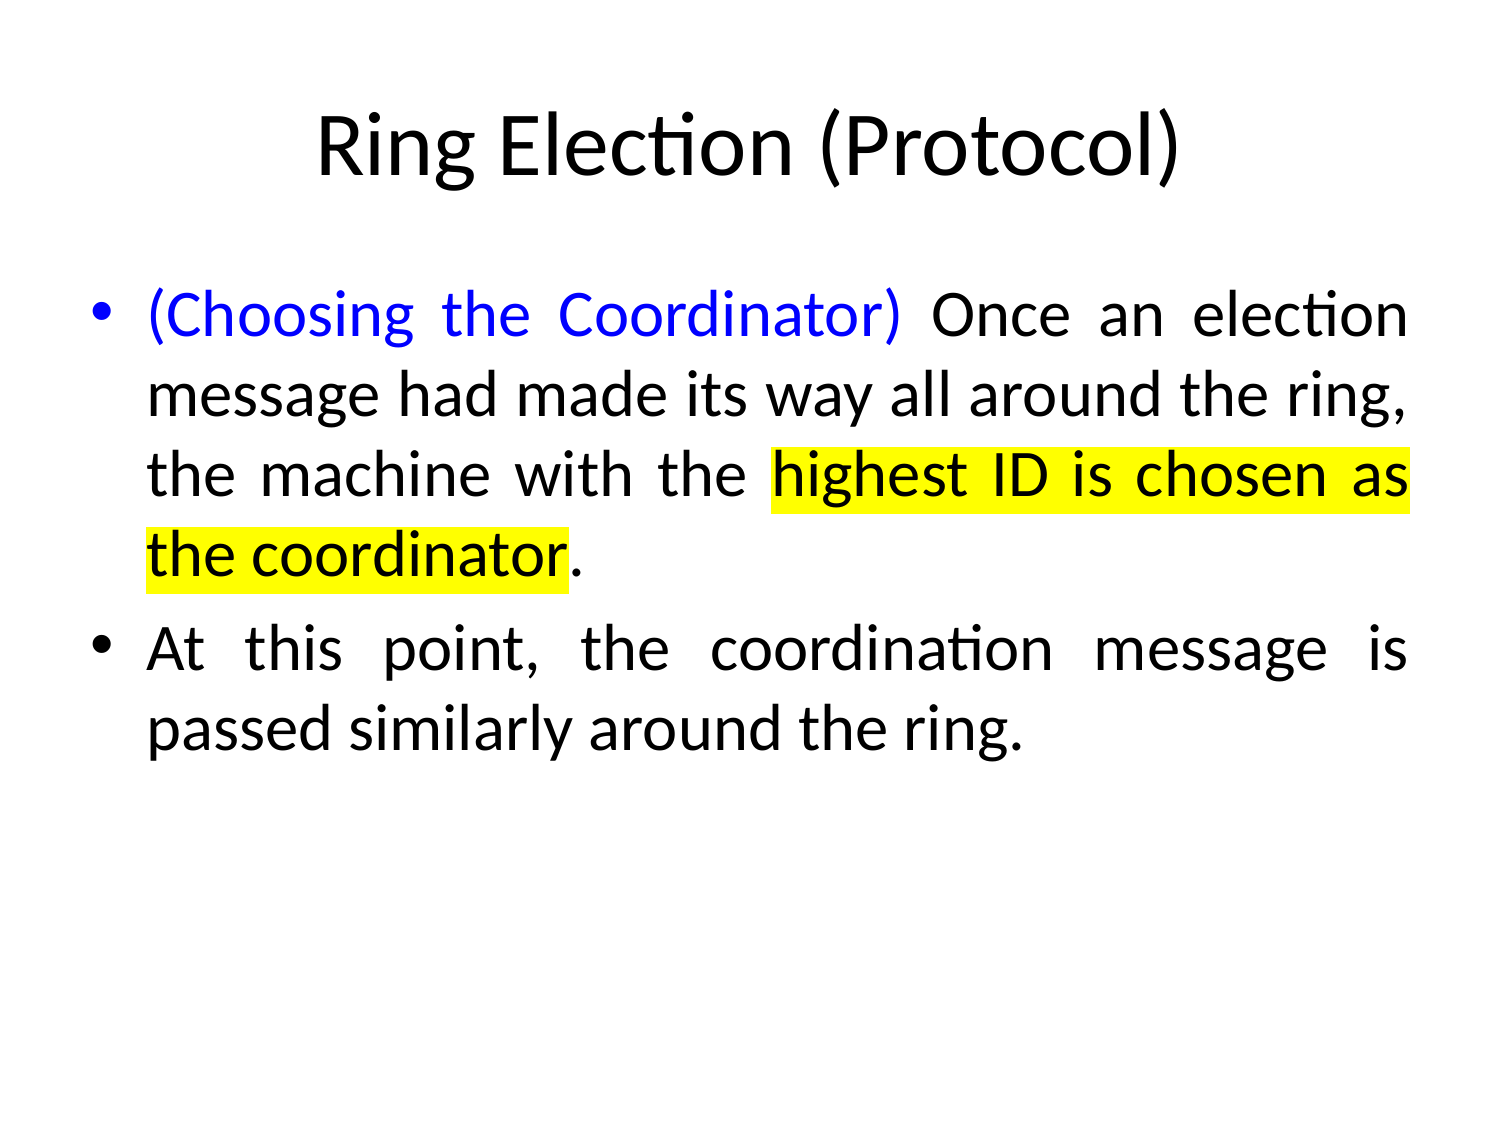

# Ring Election (Protocol)
(Choosing the Coordinator) Once an election message had made its way all around the ring, the machine with the highest ID is chosen as the coordinator.
At this point, the coordination message is passed similarly around the ring.